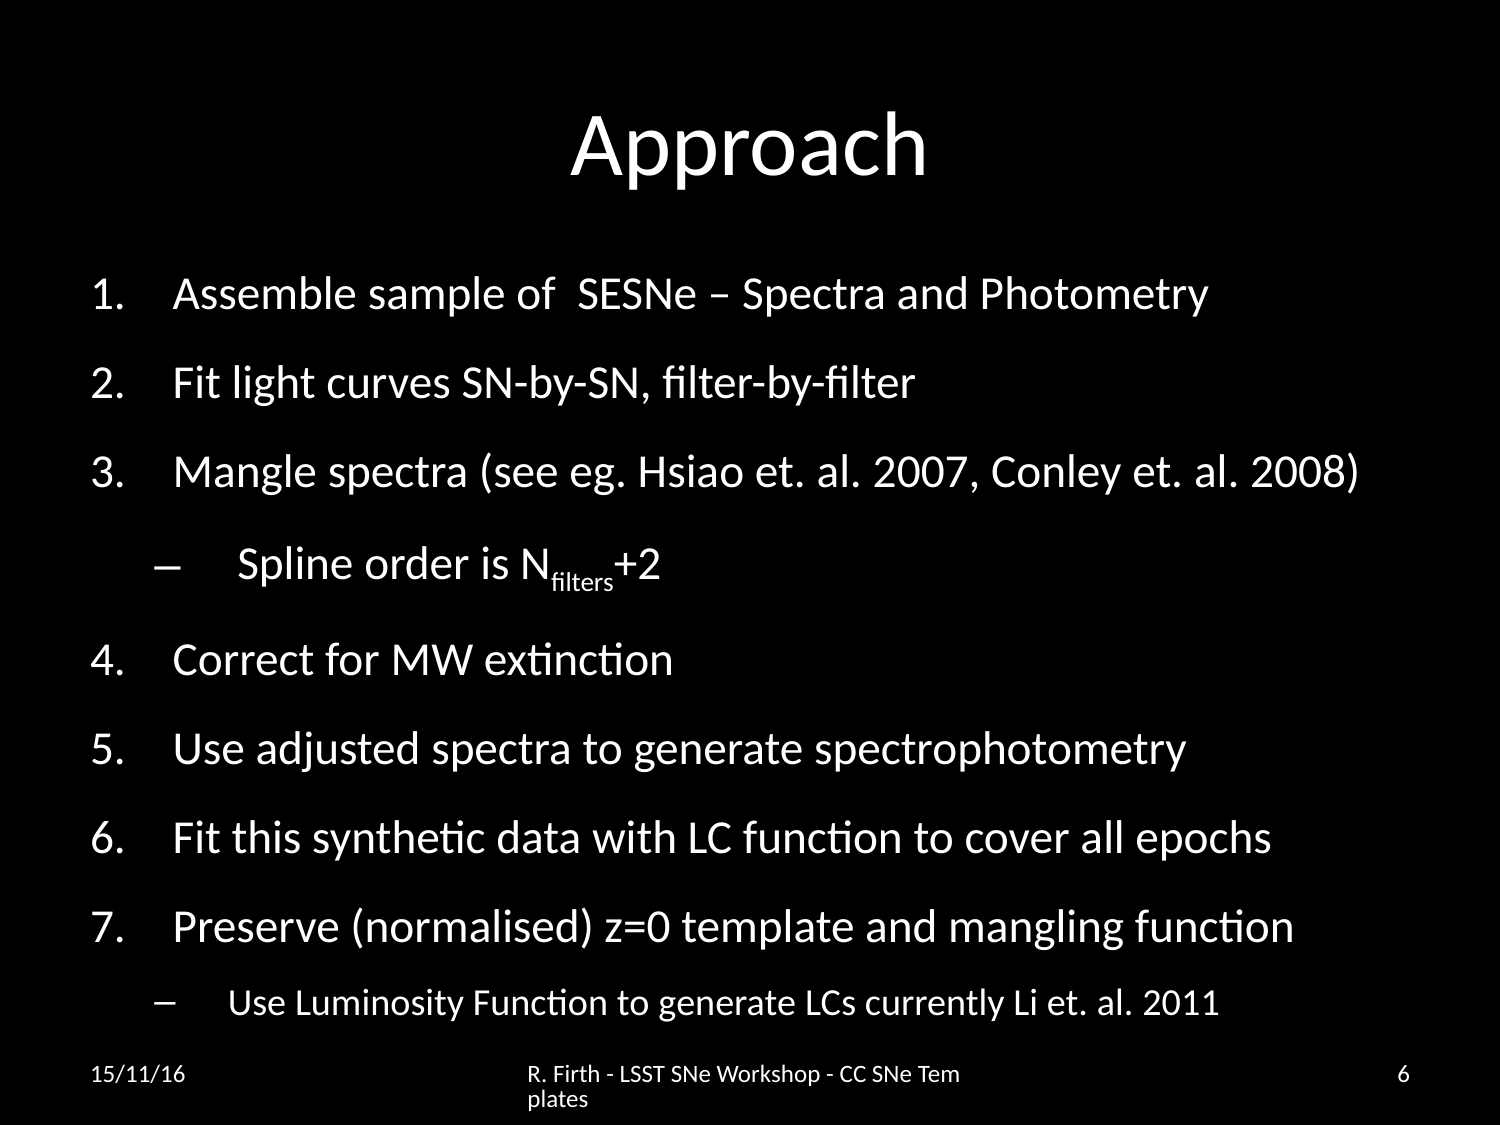

# Approach
Assemble sample of  SESNe – Spectra and Photometry
Fit light curves SN-by-SN, filter-by-filter
Mangle spectra (see eg. Hsiao et. al. 2007, Conley et. al. 2008)
Spline order is Nfilters+2
Correct for MW extinction
Use adjusted spectra to generate spectrophotometry
Fit this synthetic data with LC function to cover all epochs
Preserve (normalised) z=0 template and mangling function
Use Luminosity Function to generate LCs currently Li et. al. 2011

15/11/16
R. Firth - LSST SNe Workshop - CC SNe Templates
6